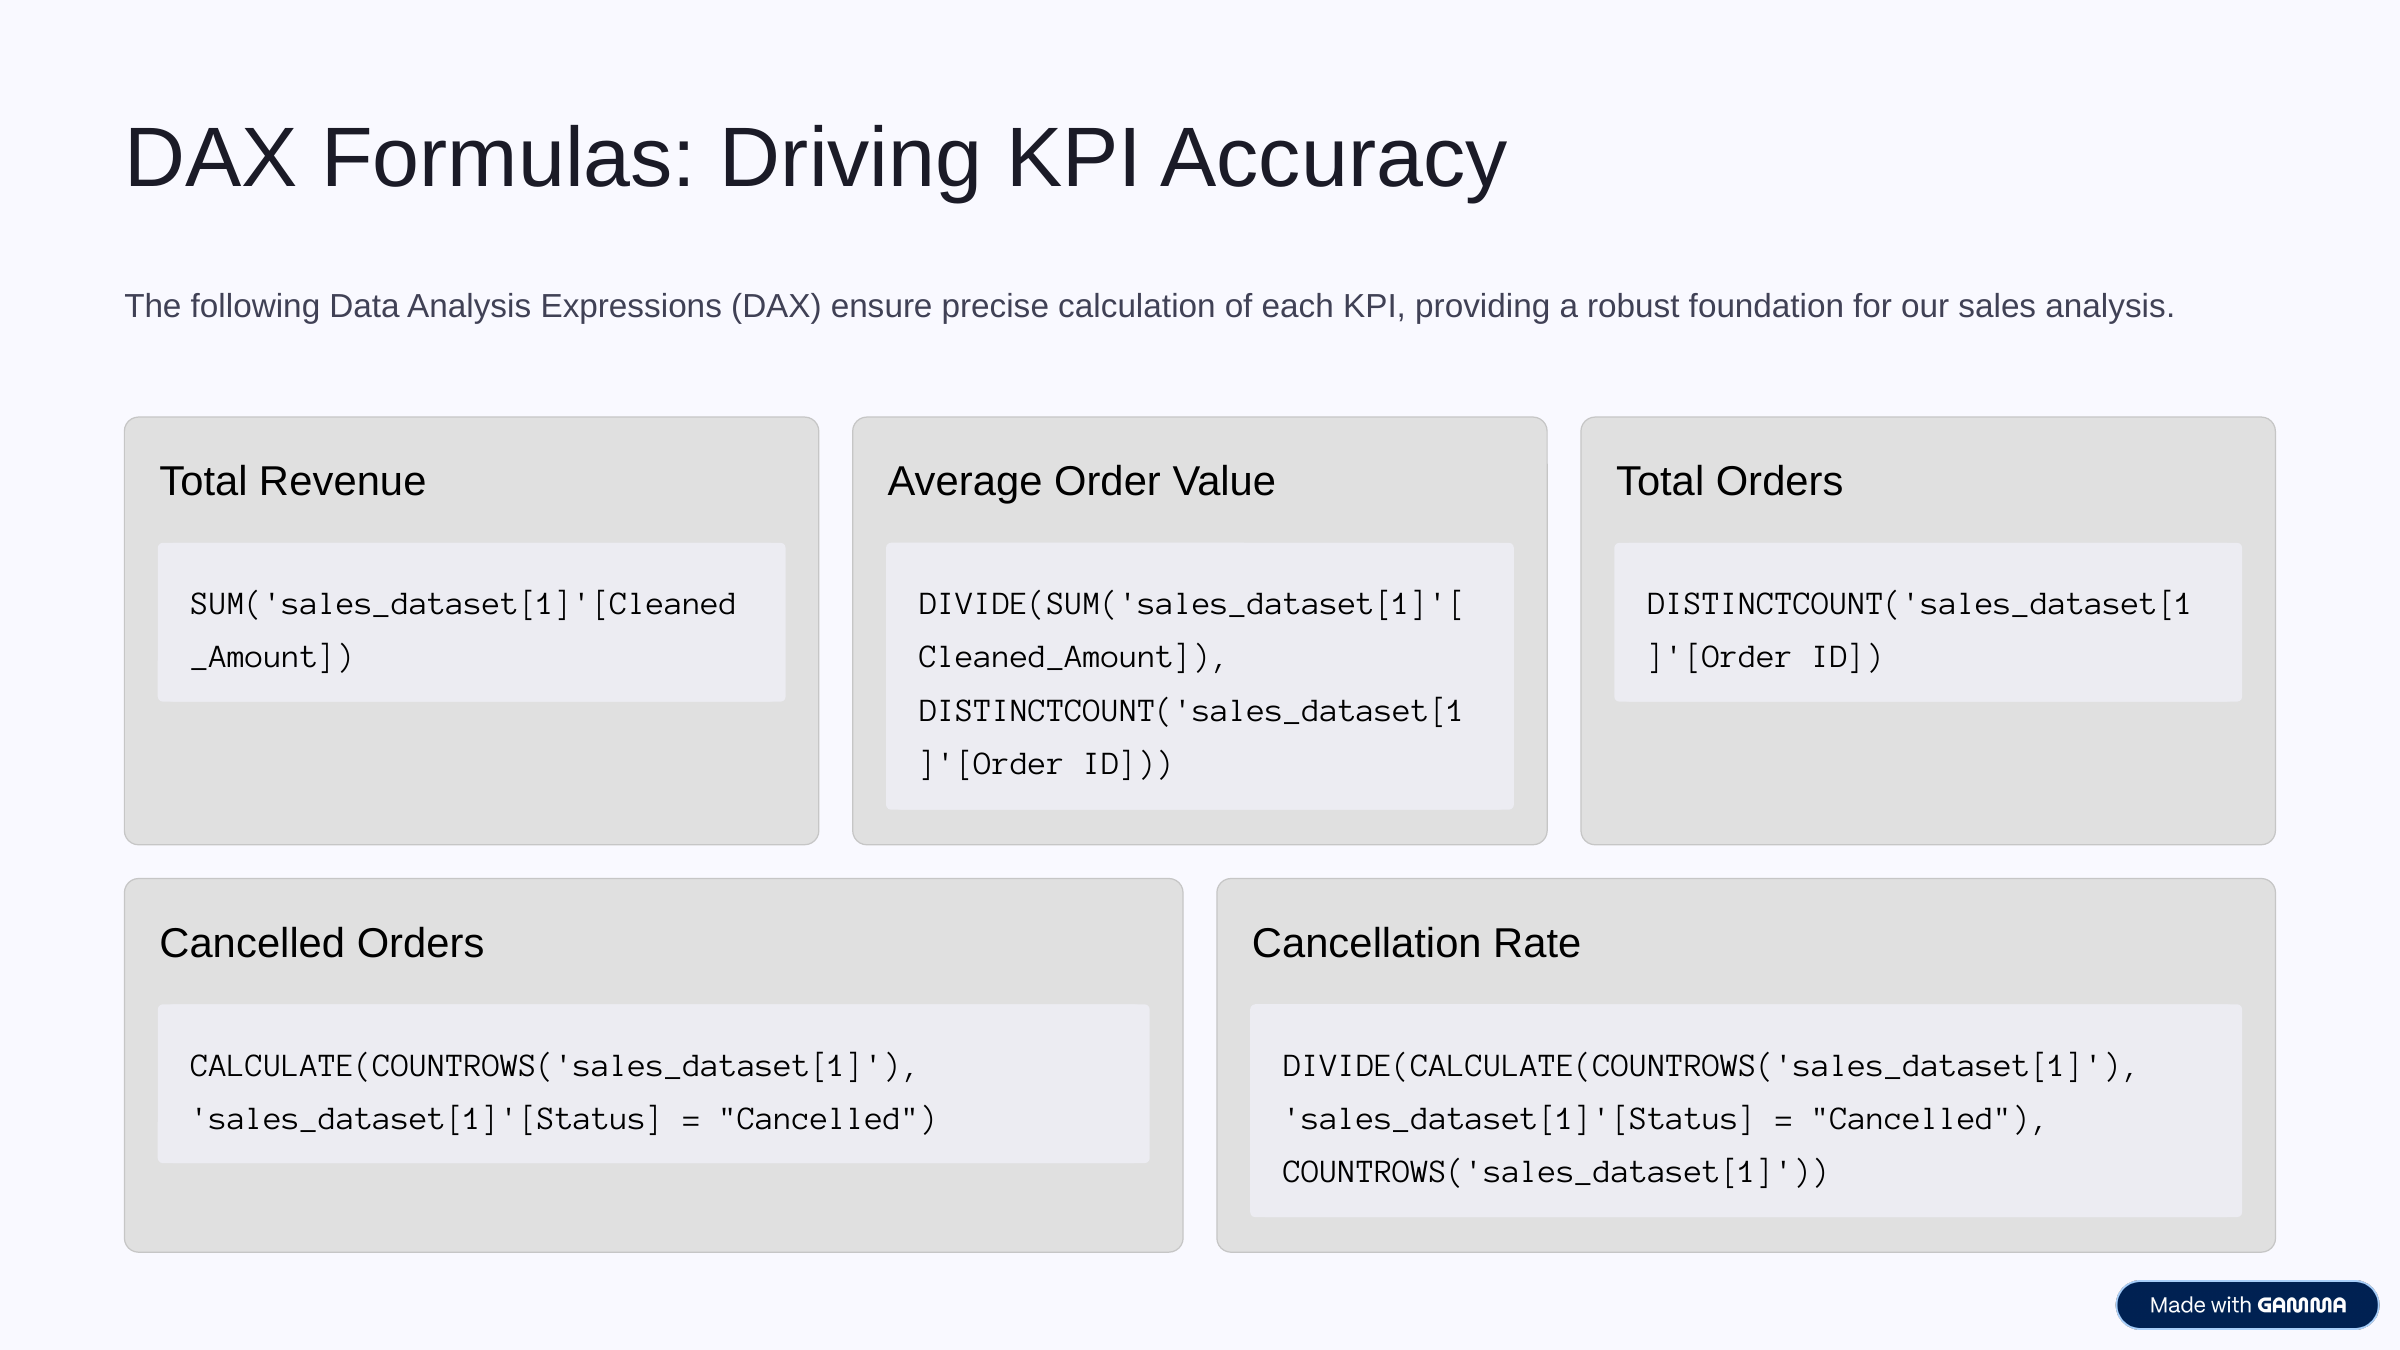

DAX Formulas: Driving KPI Accuracy
The following Data Analysis Expressions (DAX) ensure precise calculation of each KPI, providing a robust foundation for our sales analysis.

Total Revenue
Average Order Value
Total Orders

SUM('sales_dataset[1]'[Cleaned_Amount])
DIVIDE(SUM('sales_dataset[1]'[Cleaned_Amount]), DISTINCTCOUNT('sales_dataset[1]'[Order ID]))
DISTINCTCOUNT('sales_dataset[1]'[Order ID])

Cancelled Orders
Cancellation Rate

CALCULATE(COUNTROWS('sales_dataset[1]'), 'sales_dataset[1]'[Status] = "Cancelled")
DIVIDE(CALCULATE(COUNTROWS('sales_dataset[1]'), 'sales_dataset[1]'[Status] = "Cancelled"), COUNTROWS('sales_dataset[1]'))